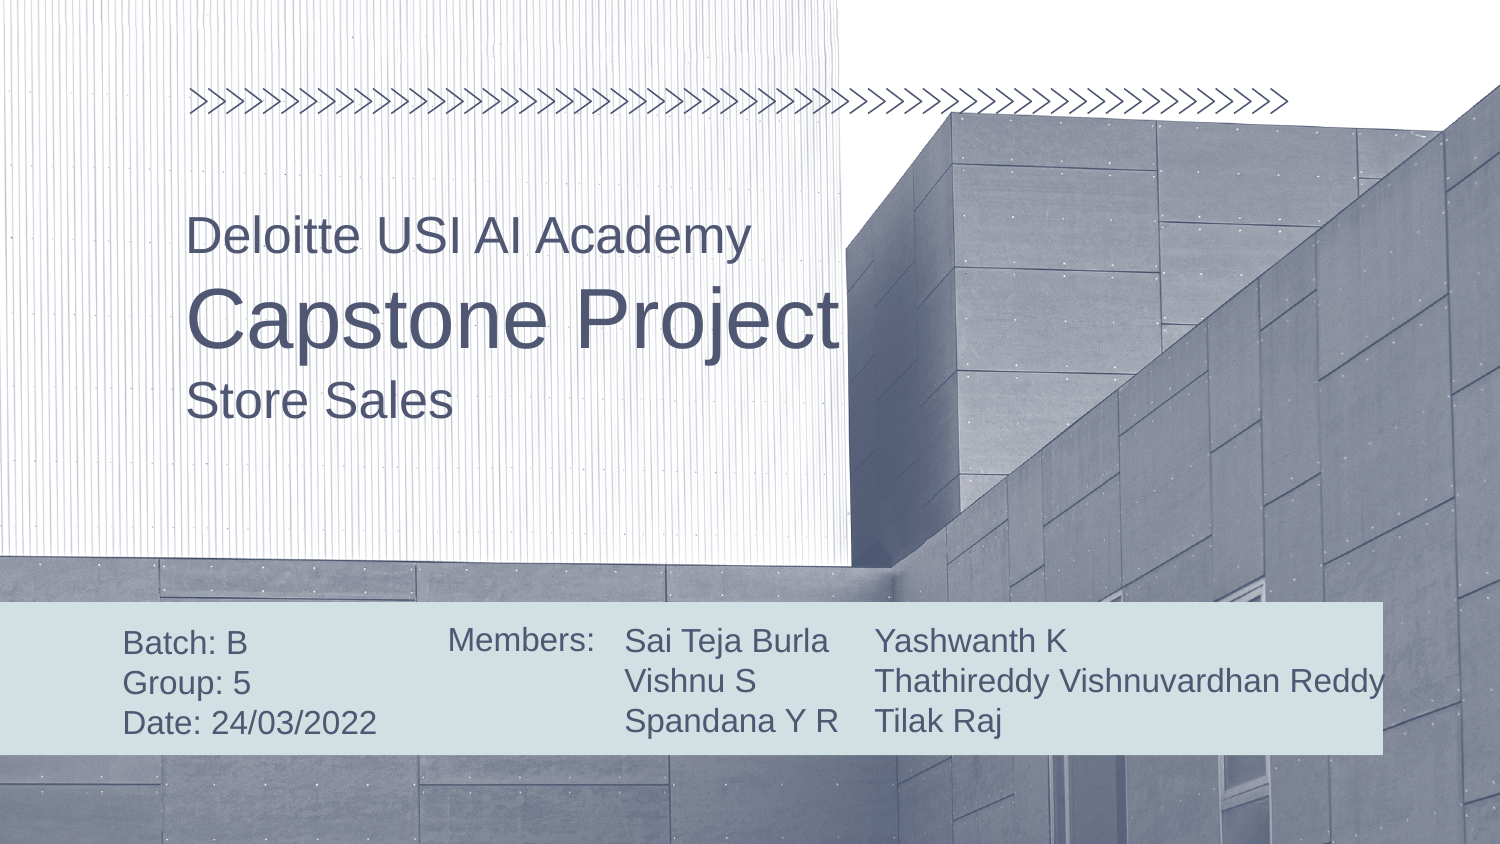

# Deloitte USI AI Academy
Capstone Project
Store Sales

Sai Teja Burla
Vishnu S
Spandana Y R
Yashwanth K
Thathireddy Vishnuvardhan Reddy
Tilak Raj
Batch: B
Group: 5
Date: 24/03/2022
Members: